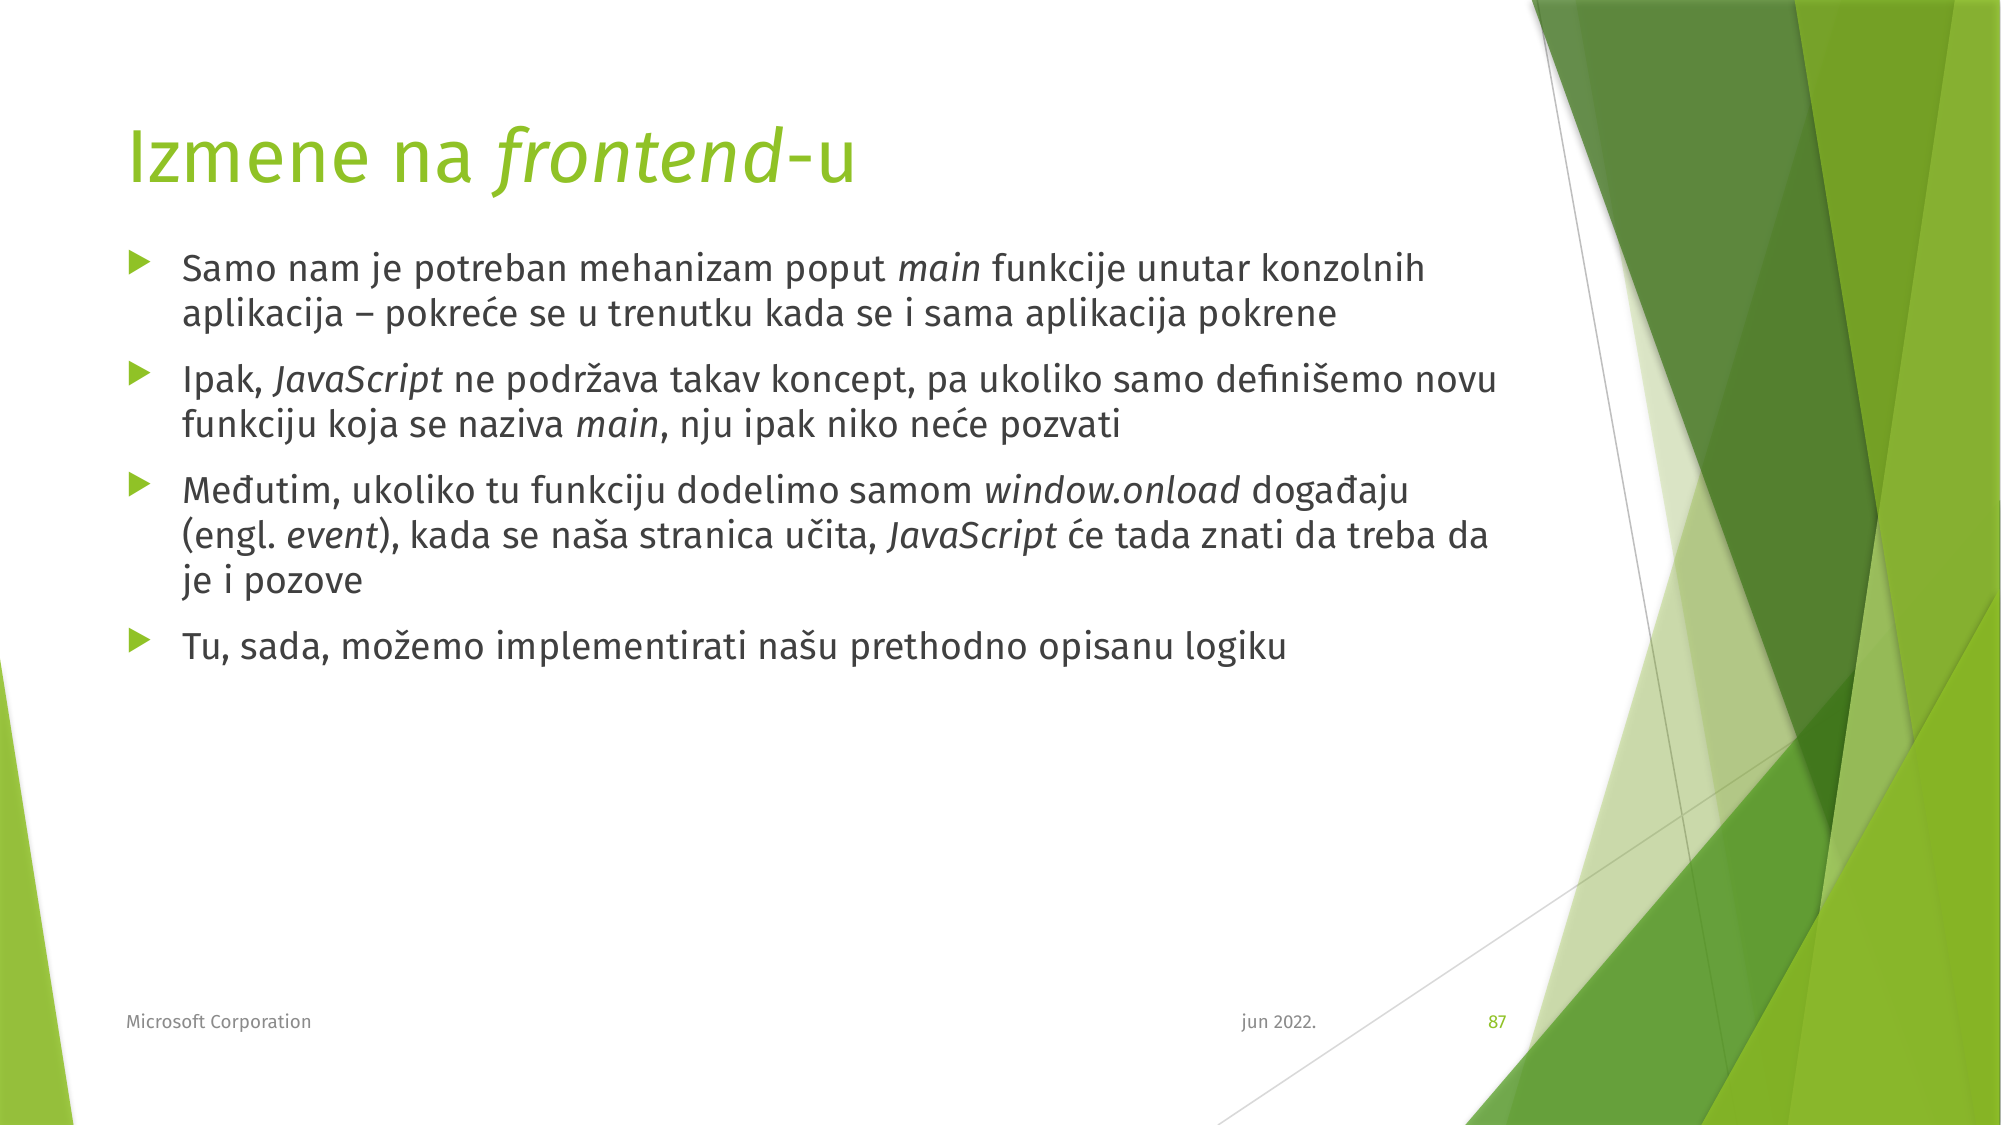

# Izmene na frontend-u
Samo nam je potreban mehanizam poput main funkcije unutar konzolnih aplikacija – pokreće se u trenutku kada se i sama aplikacija pokrene
Ipak, JavaScript ne podržava takav koncept, pa ukoliko samo definišemo novu funkciju koja se naziva main, nju ipak niko neće pozvati
Međutim, ukoliko tu funkciju dodelimo samom window.onload događaju (engl. event), kada se naša stranica učita, JavaScript će tada znati da treba da je i pozove
Tu, sada, možemo implementirati našu prethodno opisanu logiku
Microsoft Corporation
jun 2022.
87